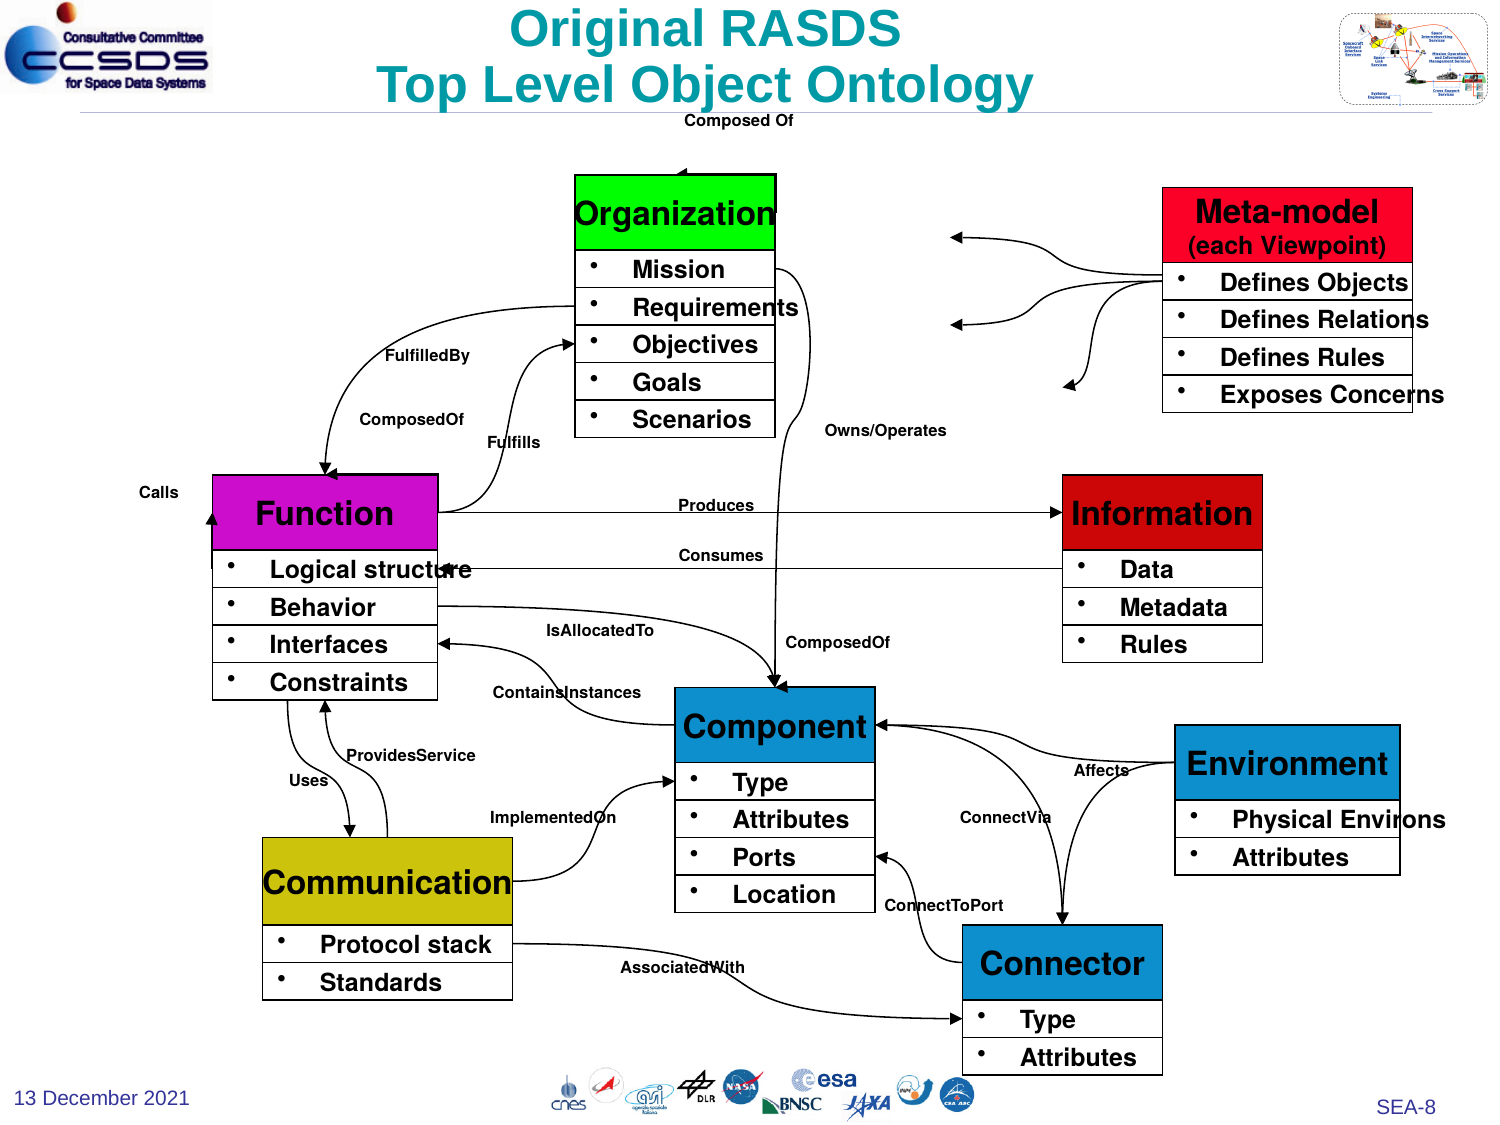

# Original RASDS Top Level Object Ontology
Composed Of
Organization
Meta-model
(each Viewpoint)
 Defines Objects
 Defines Relations
 Defines Rules
 Exposes Concerns
 Mission
 Requirements
 Objectives
FulfilledBy
 Goals
 Scenarios
ComposedOf
Owns/Operates
Fulfills
Calls
Function
Information
Produces
Consumes
 Logical structure
 Data
 Behavior
 Metadata
IsAllocatedTo
 Interfaces
ComposedOf
 Rules
 Constraints
ContainsInstances
Component
Environment
ProvidesService
Affects
Uses
 Type
ImplementedOn
 Attributes
ConnectVia
 Physical Environs
Communication
 Ports
 Attributes
 Location
ConnectToPort
 Protocol stack
Connector
AssociatedWith
 Standards
 Type
 Attributes
13 December 2021